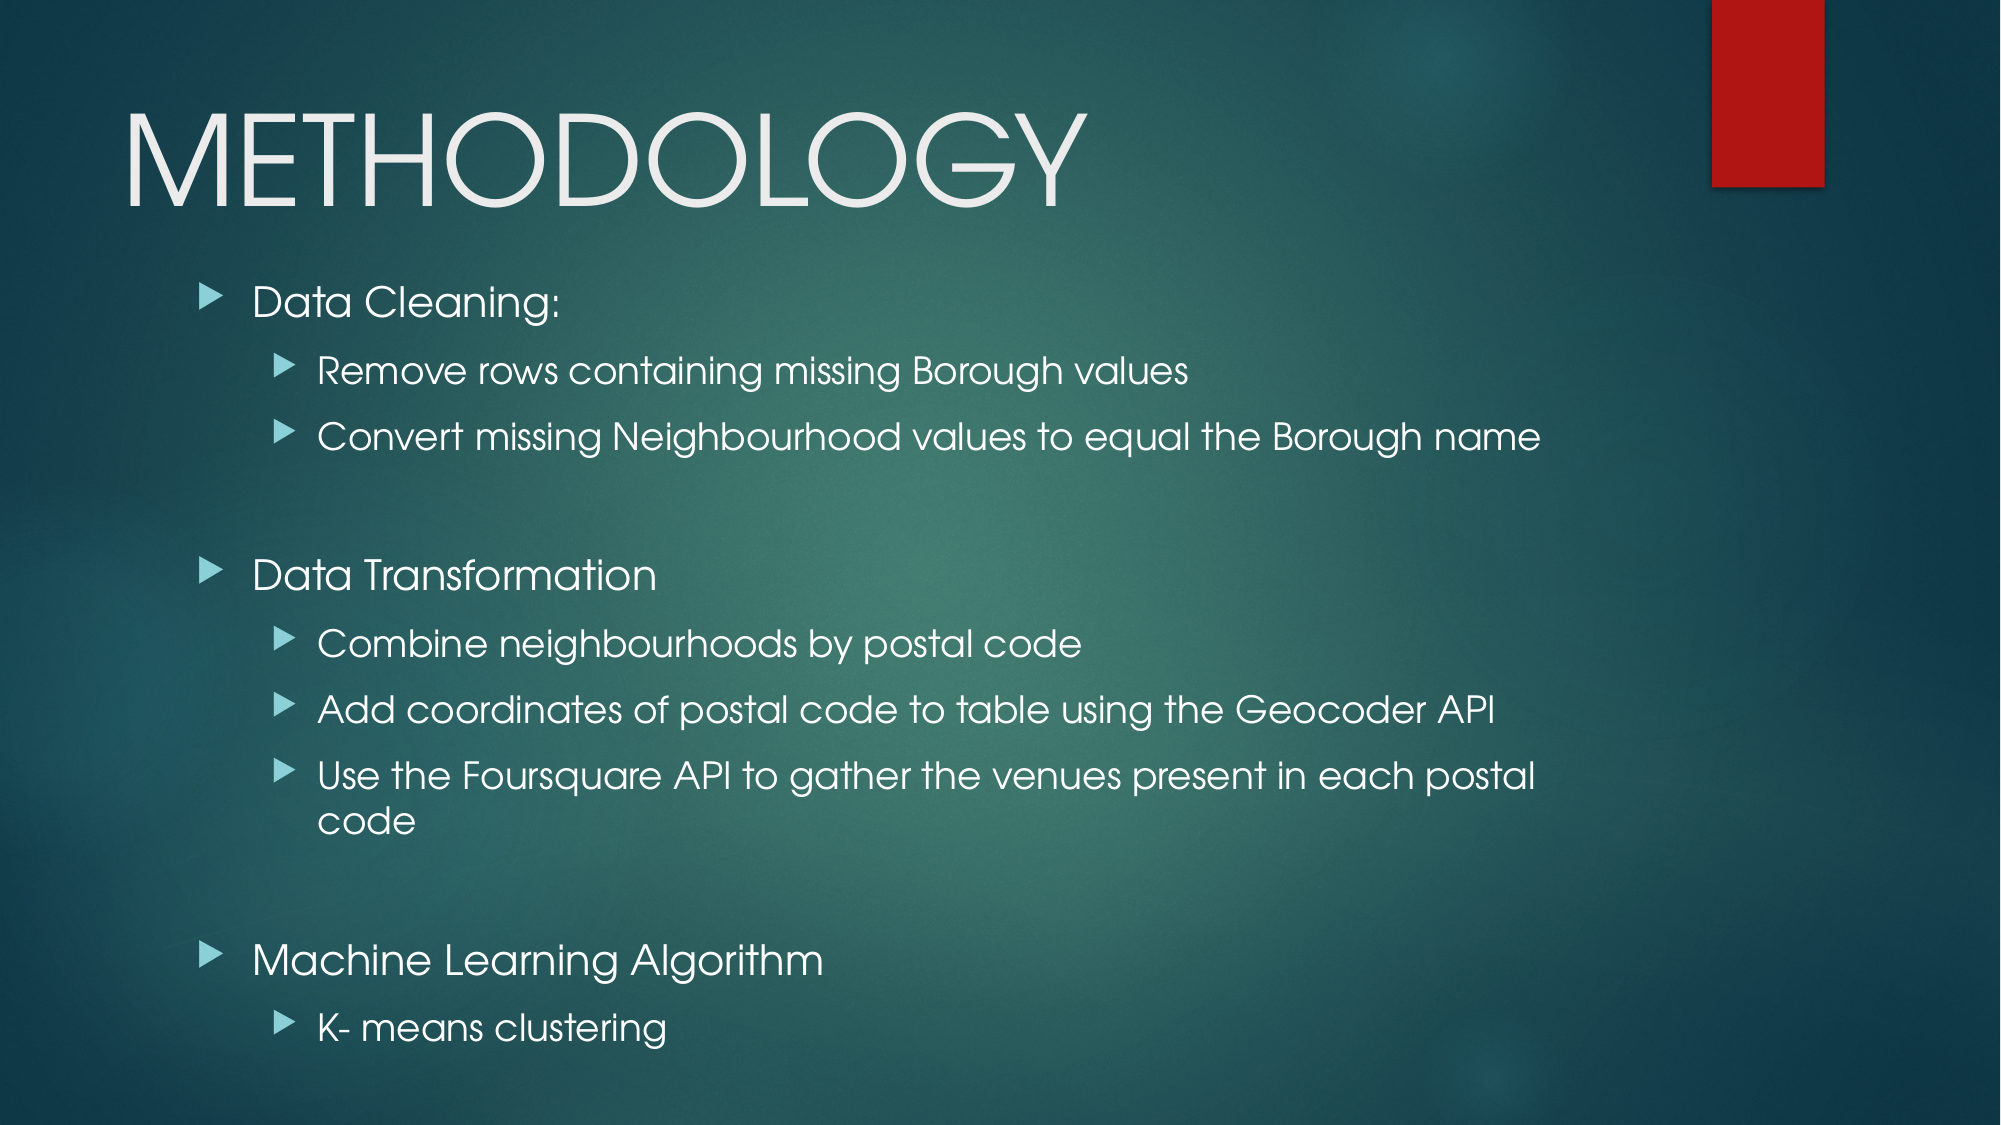

# METHODOLOGY
Data Cleaning:
Remove rows containing missing Borough values
Convert missing Neighbourhood values to equal the Borough name

Data Transformation
Combine neighbourhoods by postal code
Add coordinates of postal code to table using the Geocoder API
Use the Foursquare API to gather the venues present in each postal code

Machine Learning Algorithm
K- means clustering